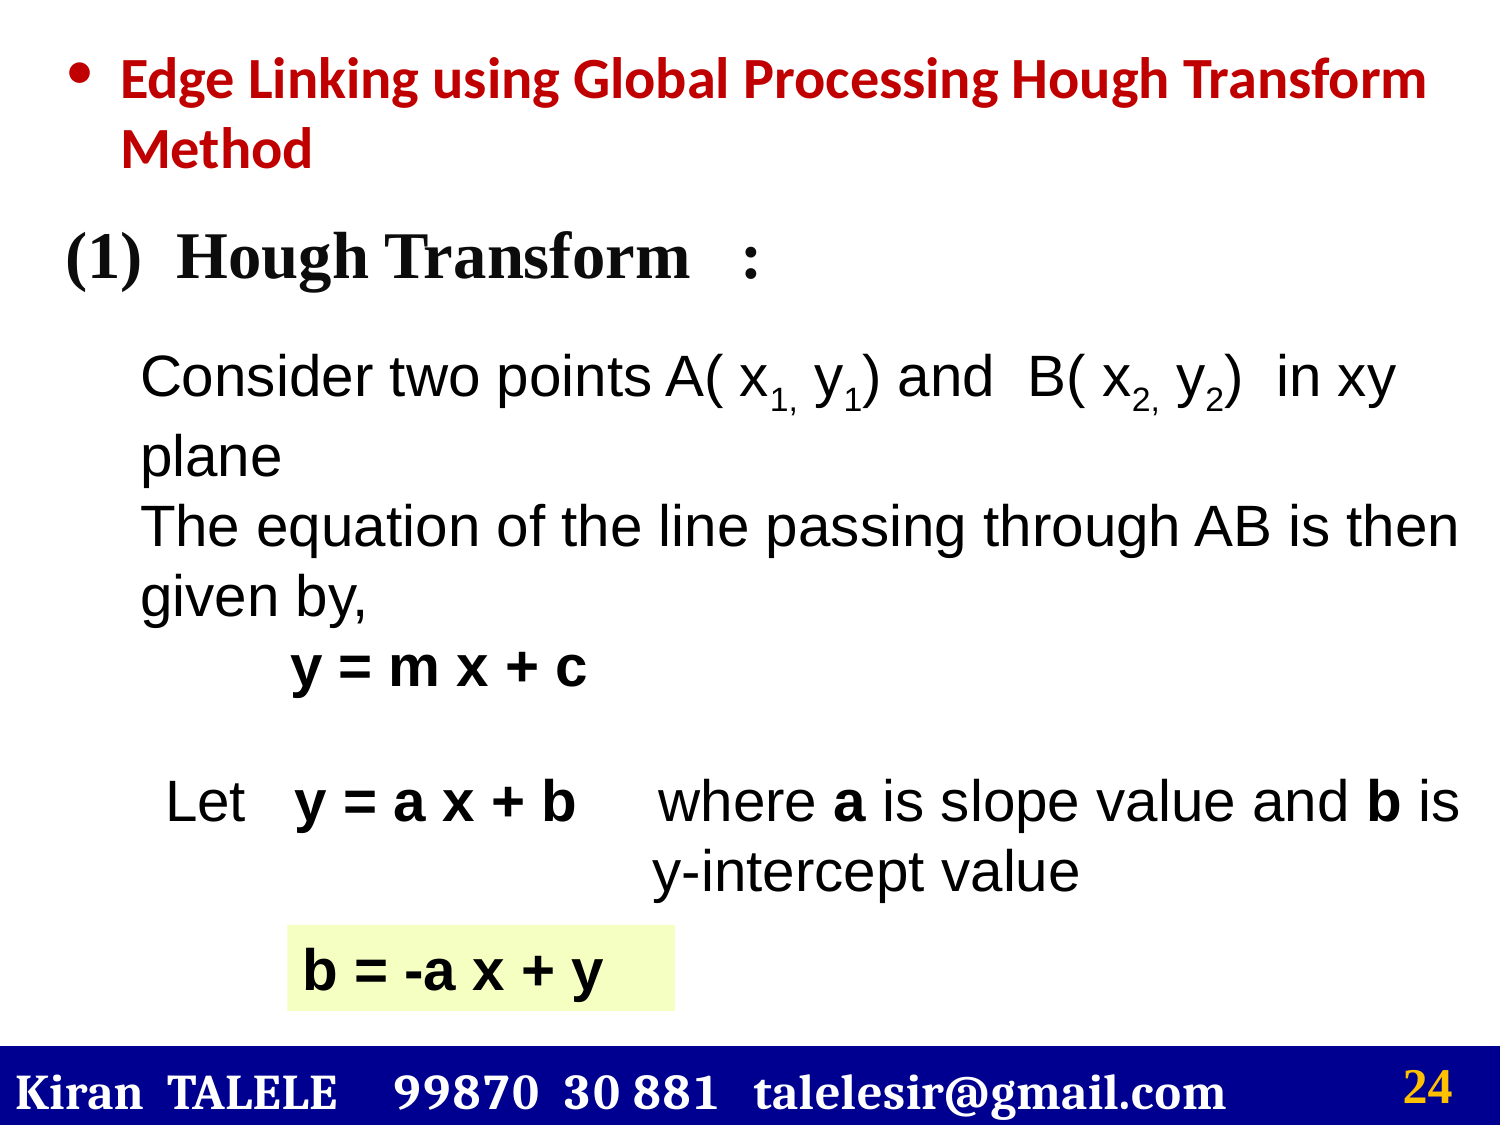

# Edge Linking using Global Processing Hough Transform  Method
(1)  Hough Transform   :
Consider two points A( x1, y1) and  B( x2, y2)  in xy plane
The equation of the line passing through AB is then given by,
	y = m x + c
Let   y = a x + b     where a is slope value and b is
                              y-intercept value
b = -a x + y
Kiran  TALELE     99870  30 881   talelesir@gmail.com
24